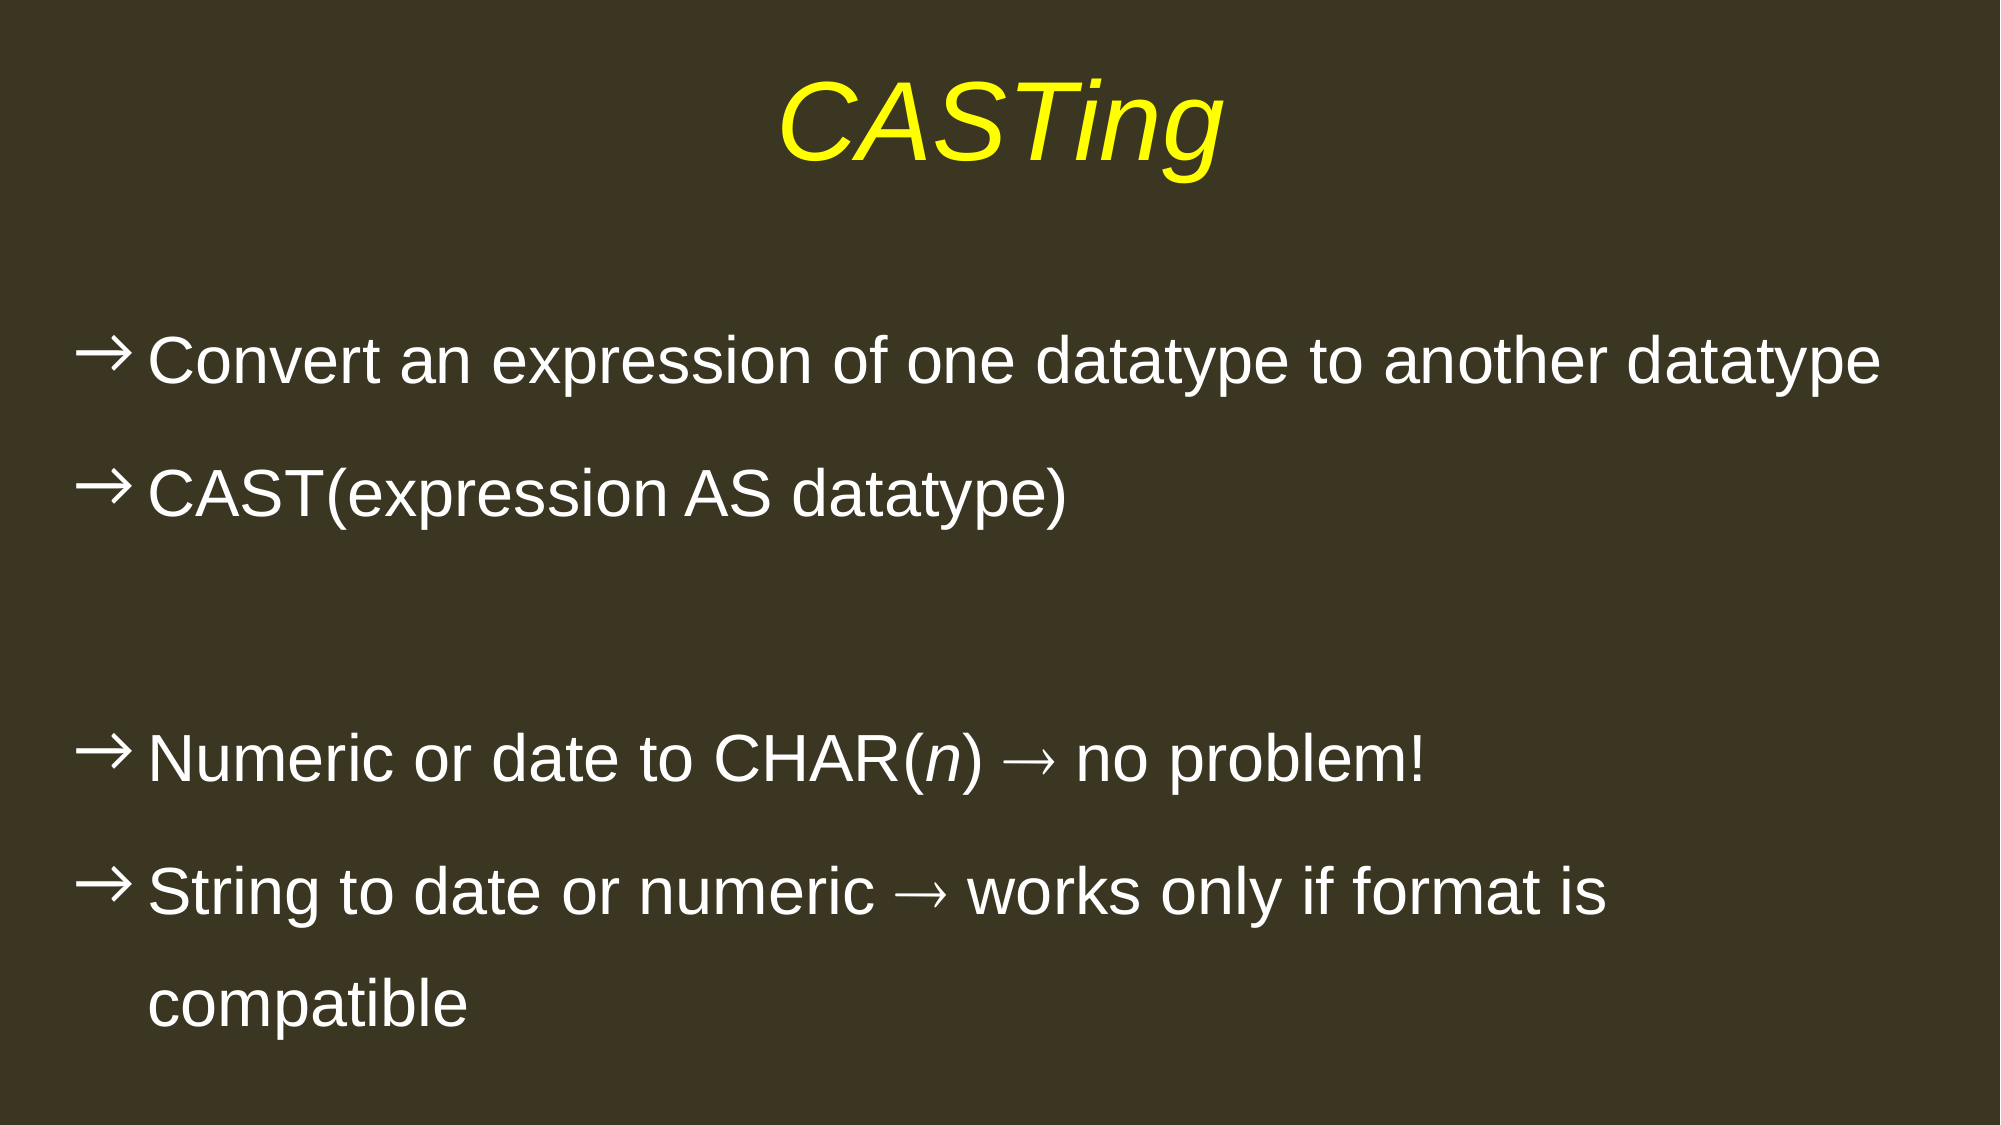

# CASTing
Convert an expression of one datatype to another datatype
CAST(expression AS datatype)

Numeric or date to CHAR(n) → no problem!
String to date or numeric → works only if format is compatible